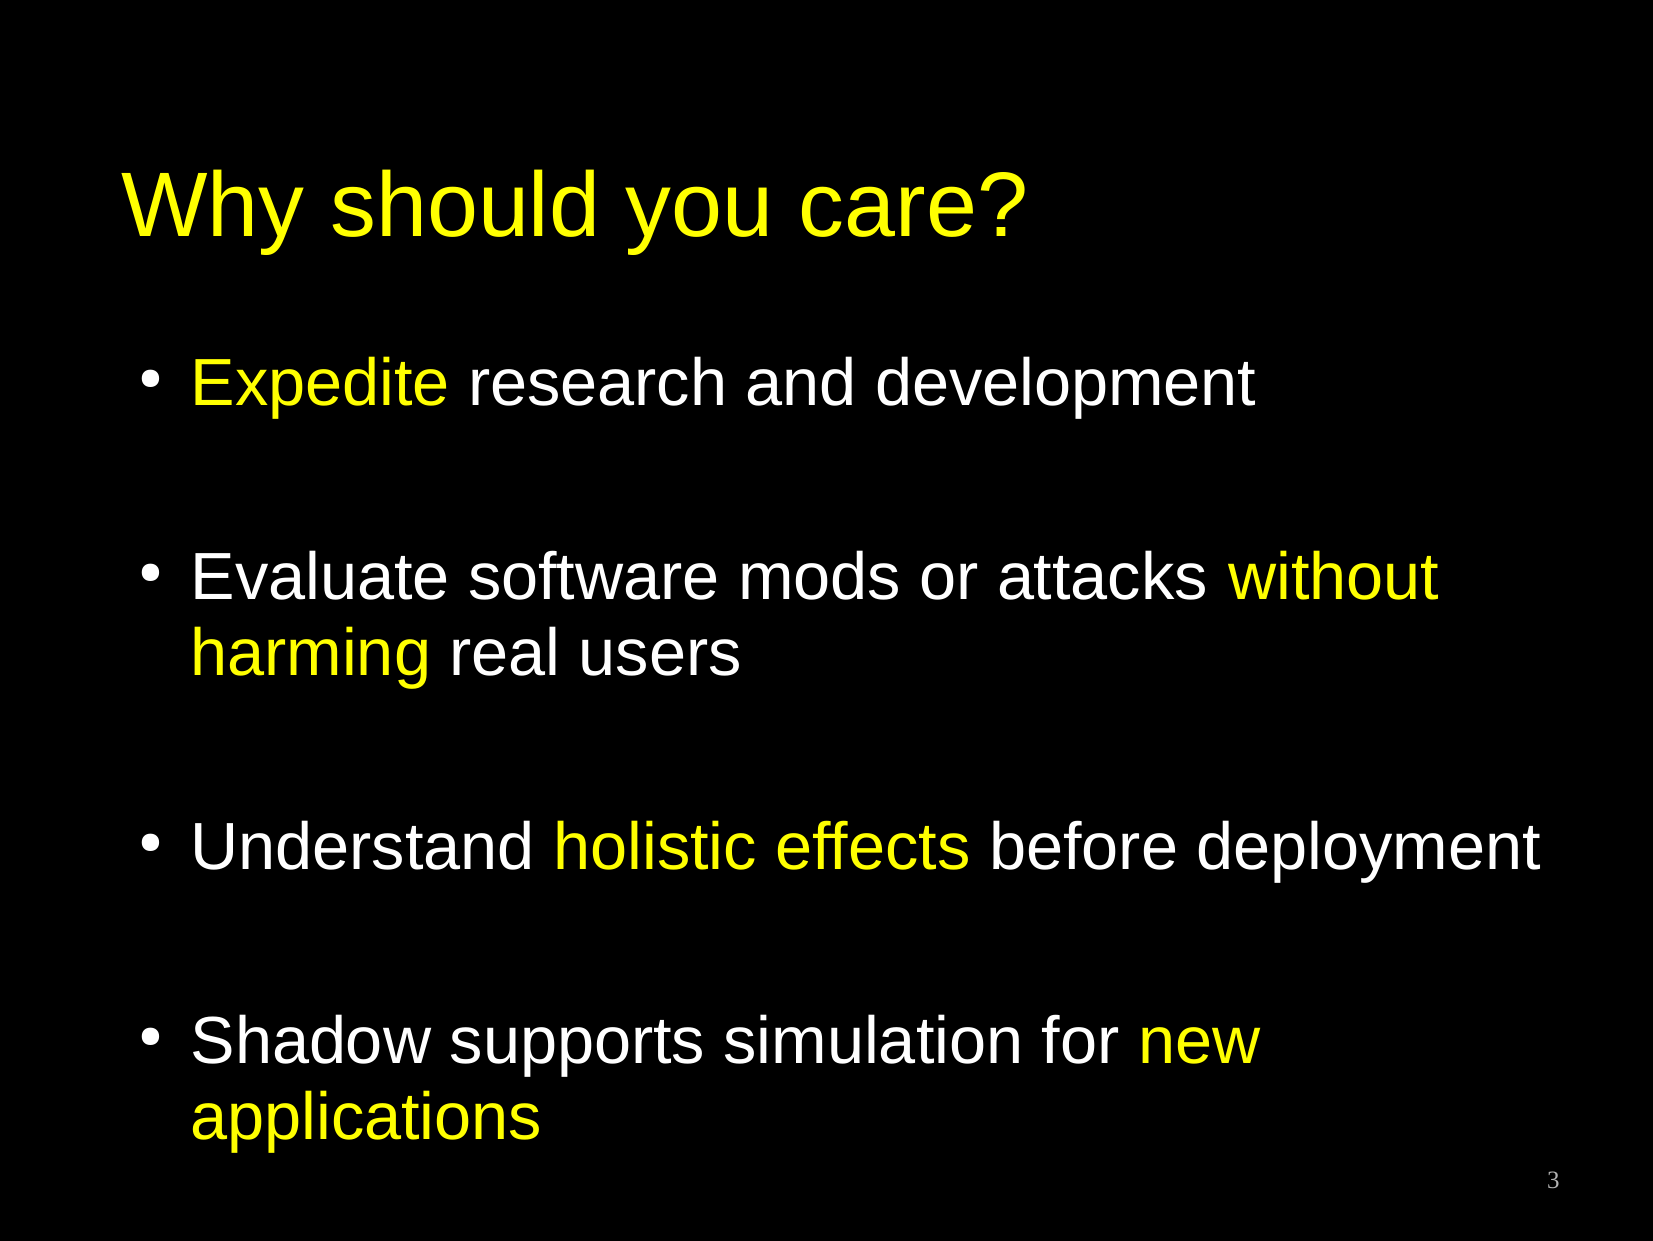

# Why should you care?
Expedite research and development

Evaluate software mods or attacks without harming real users

Understand holistic effects before deployment

Shadow supports simulation for new applications
3